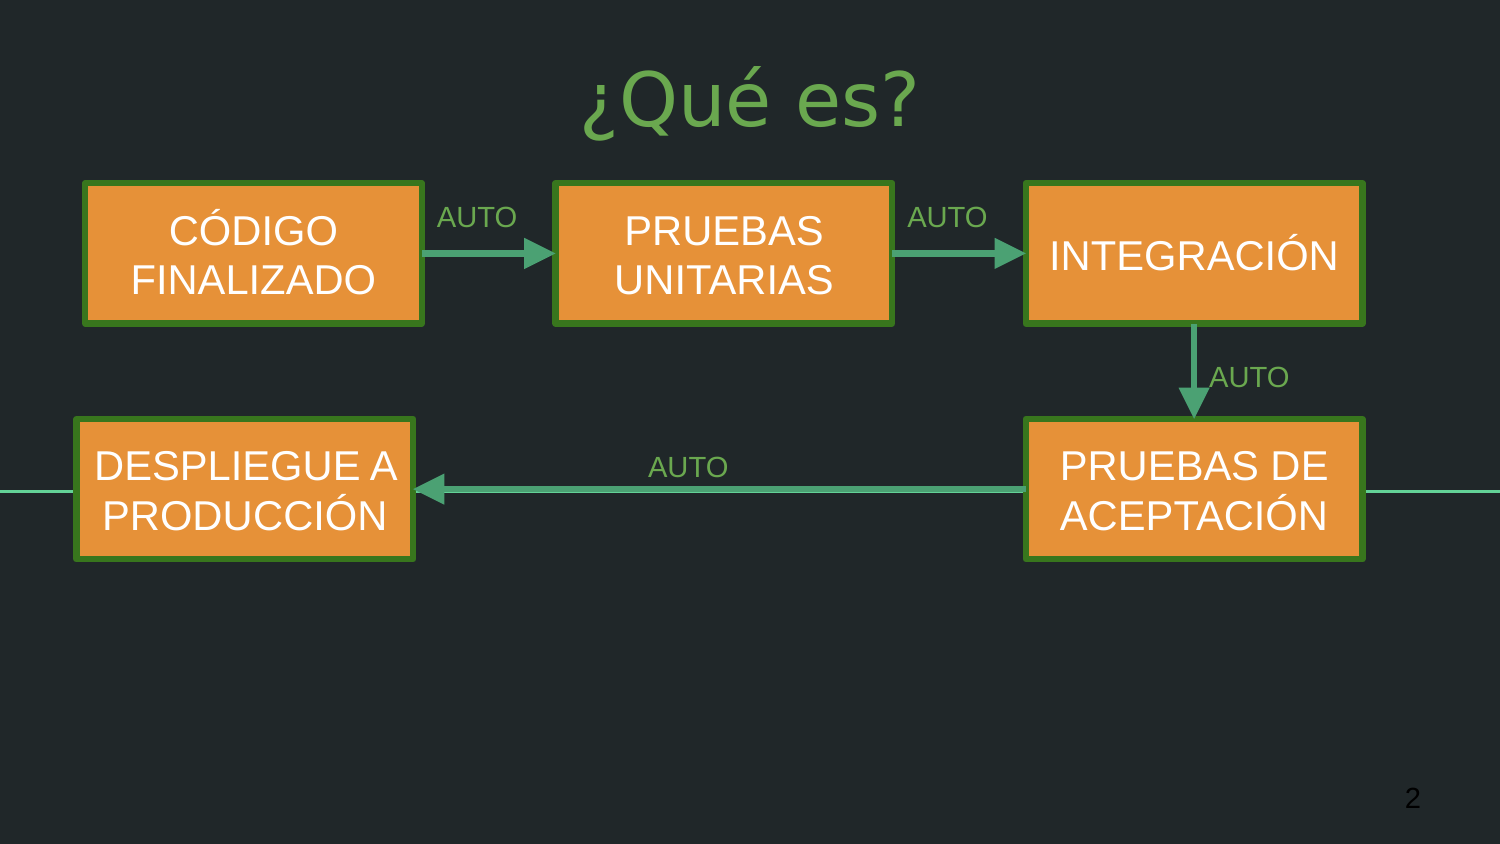

¿Qué es?
AUTO
AUTO
CÓDIGO FINALIZADO
PRUEBAS UNITARIAS
INTEGRACIÓN
AUTO
DESPLIEGUE A PRODUCCIÓN
PRUEBAS DE ACEPTACIÓN
AUTO
2